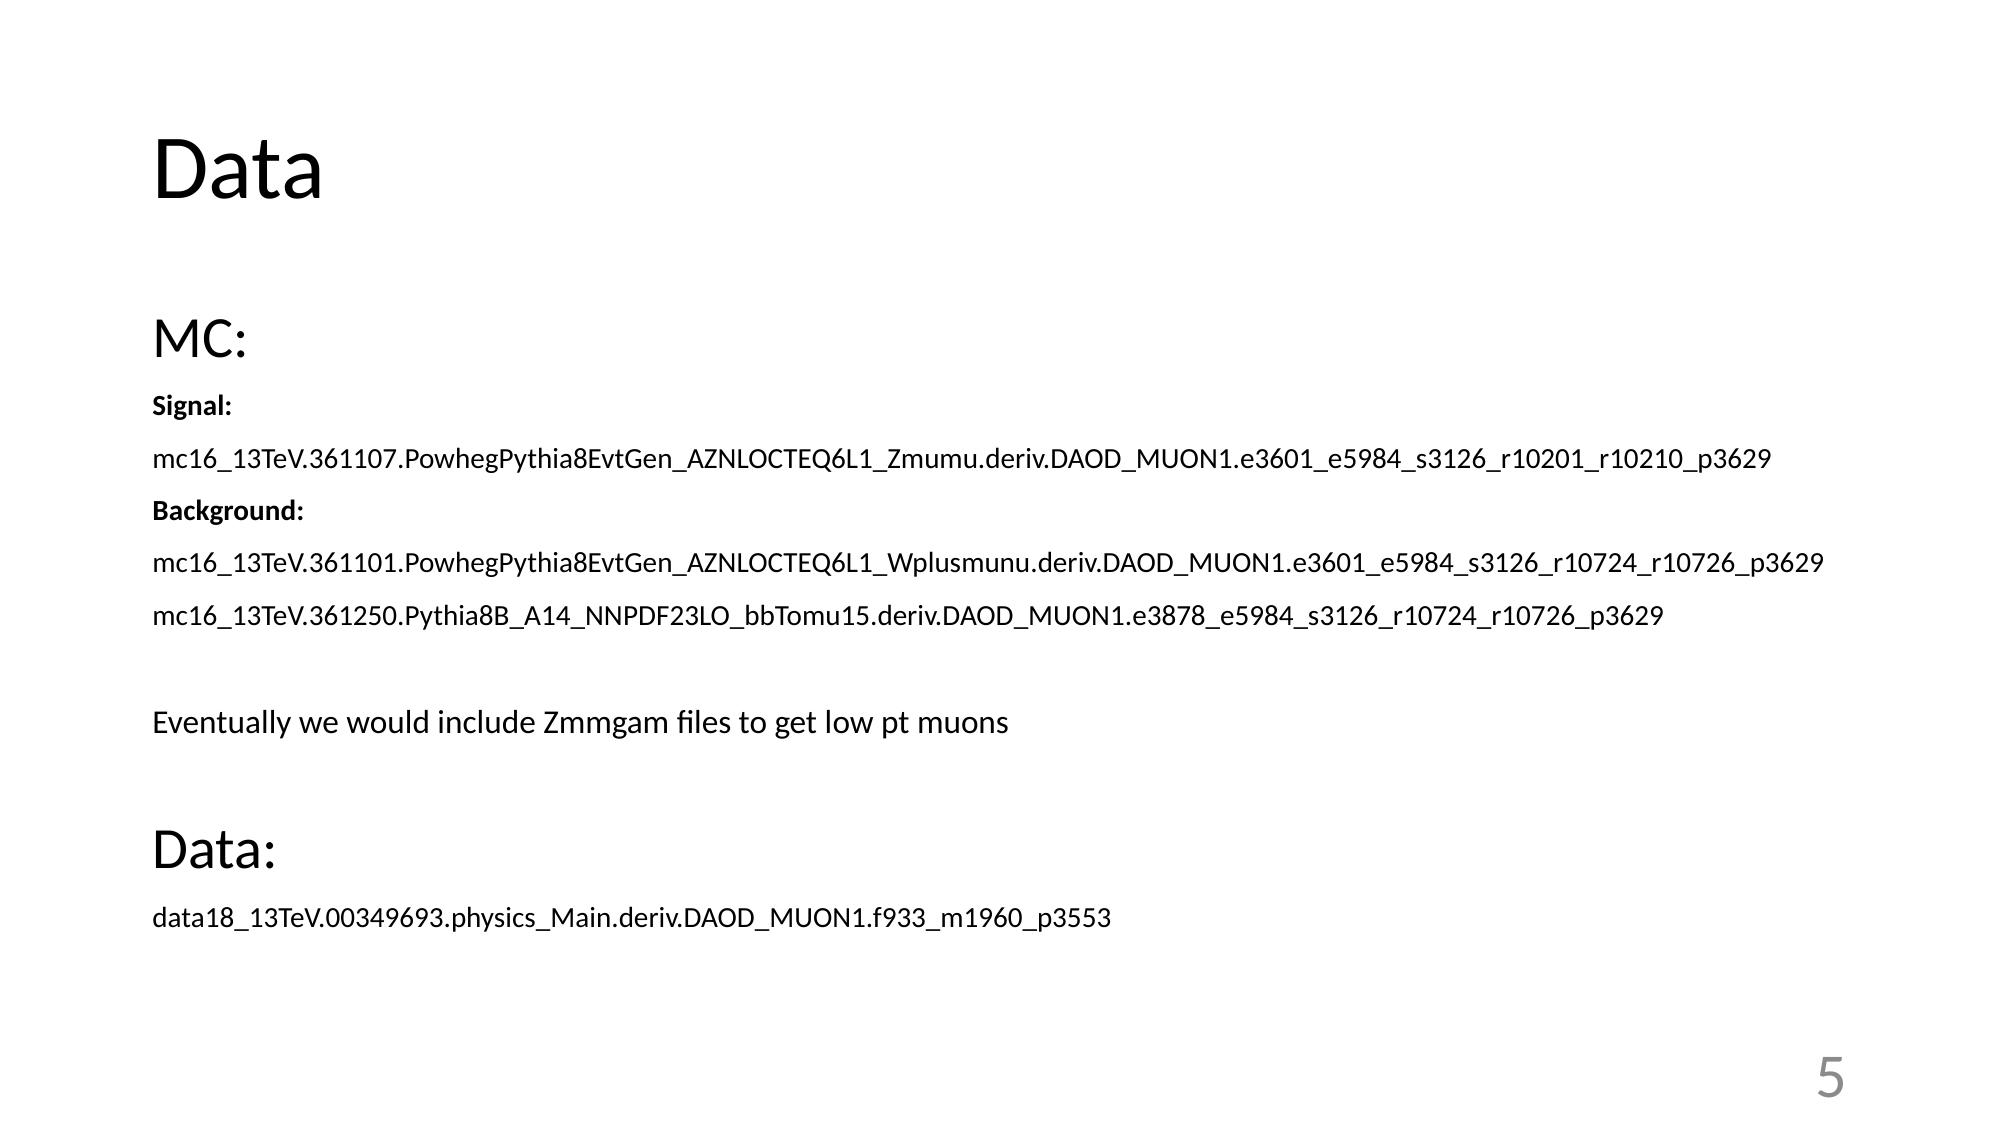

# Data
MC:
Signal:
mc16_13TeV.361107.PowhegPythia8EvtGen_AZNLOCTEQ6L1_Zmumu.deriv.DAOD_MUON1.e3601_e5984_s3126_r10201_r10210_p3629
Background:
mc16_13TeV.361101.PowhegPythia8EvtGen_AZNLOCTEQ6L1_Wplusmunu.deriv.DAOD_MUON1.e3601_e5984_s3126_r10724_r10726_p3629
mc16_13TeV.361250.Pythia8B_A14_NNPDF23LO_bbTomu15.deriv.DAOD_MUON1.e3878_e5984_s3126_r10724_r10726_p3629

Eventually we would include Zmmgam files to get low pt muons

Data:
data18_13TeV.00349693.physics_Main.deriv.DAOD_MUON1.f933_m1960_p3553
5